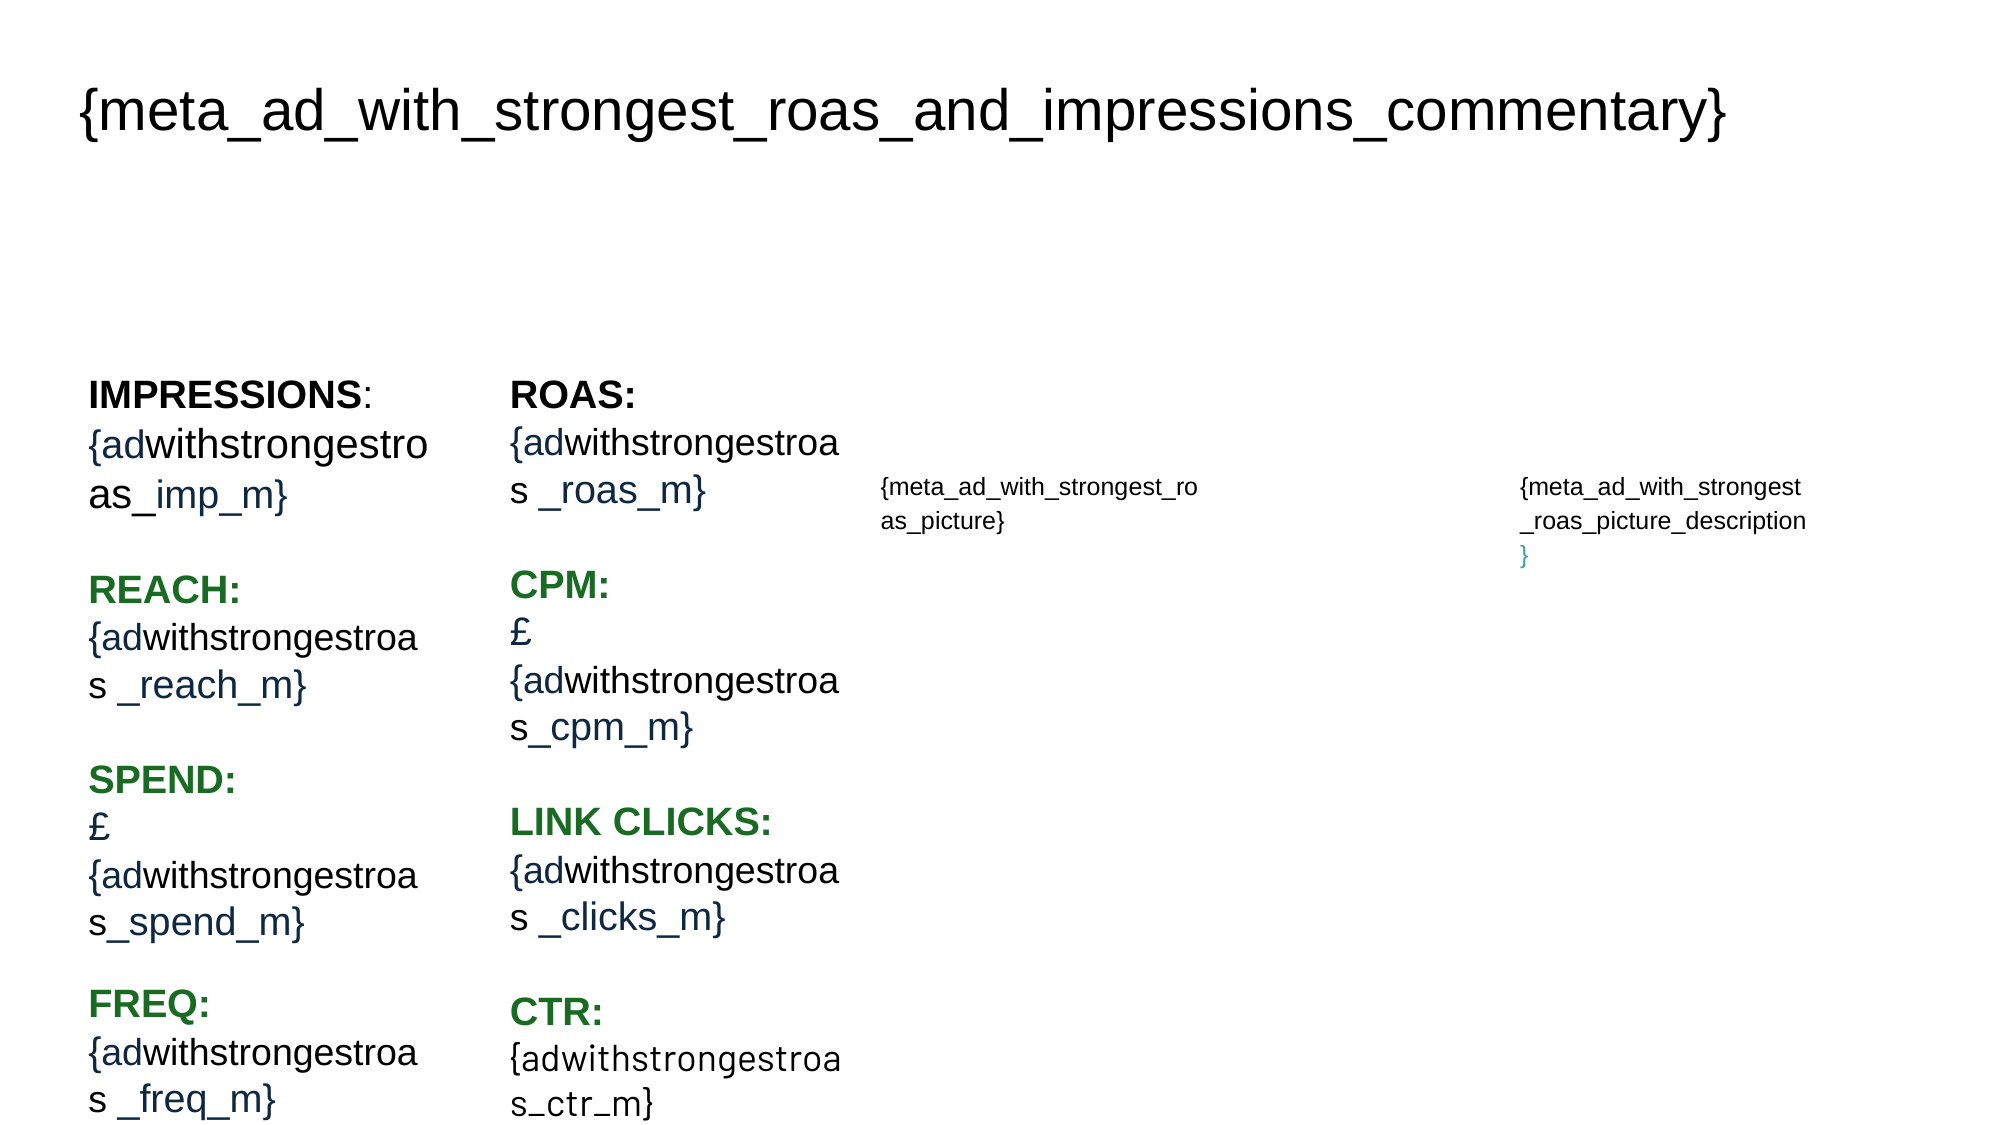

{meta_ad_with_strongest_roas_and_impressions_commentary}
IMPRESSIONS:
{adwithstrongestroas_imp_m}

REACH:
{adwithstrongestroas _reach_m}

SPEND:
£{adwithstrongestroas_spend_m}

FREQ:
{adwithstrongestroas _freq_m}

ROAS:
{adwithstrongestroas _roas_m}

CPM:
£{adwithstrongestroas_cpm_m}

LINK CLICKS:
{adwithstrongestroas _clicks_m}

CTR:
{adwithstrongestroas_ctr_m}

{meta_ad_with_strongest_roas_picture}
​

{meta_ad_with_strongest_roas_picture_description}
​